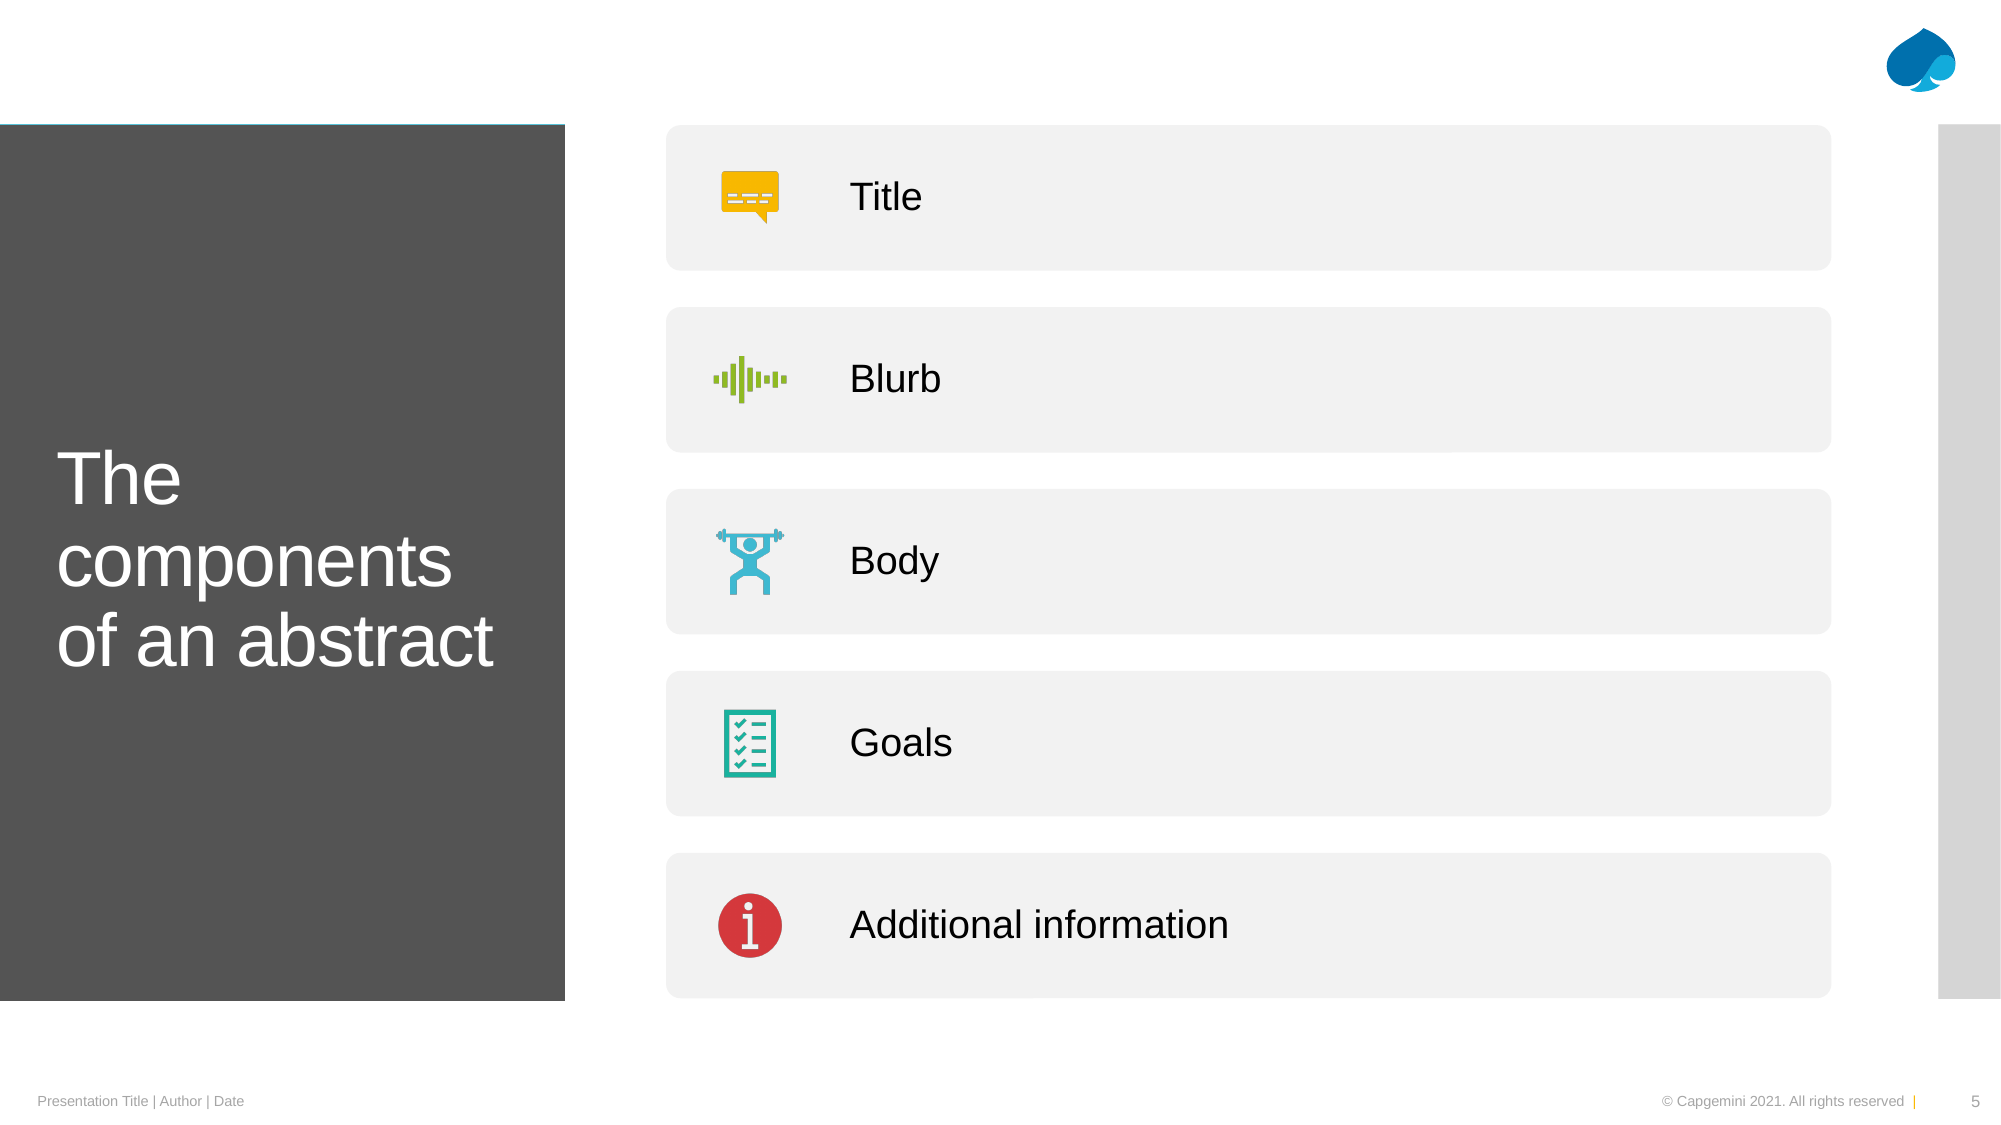

Title
Blurb
Body
Goals
Additional information

# The components of an abstract